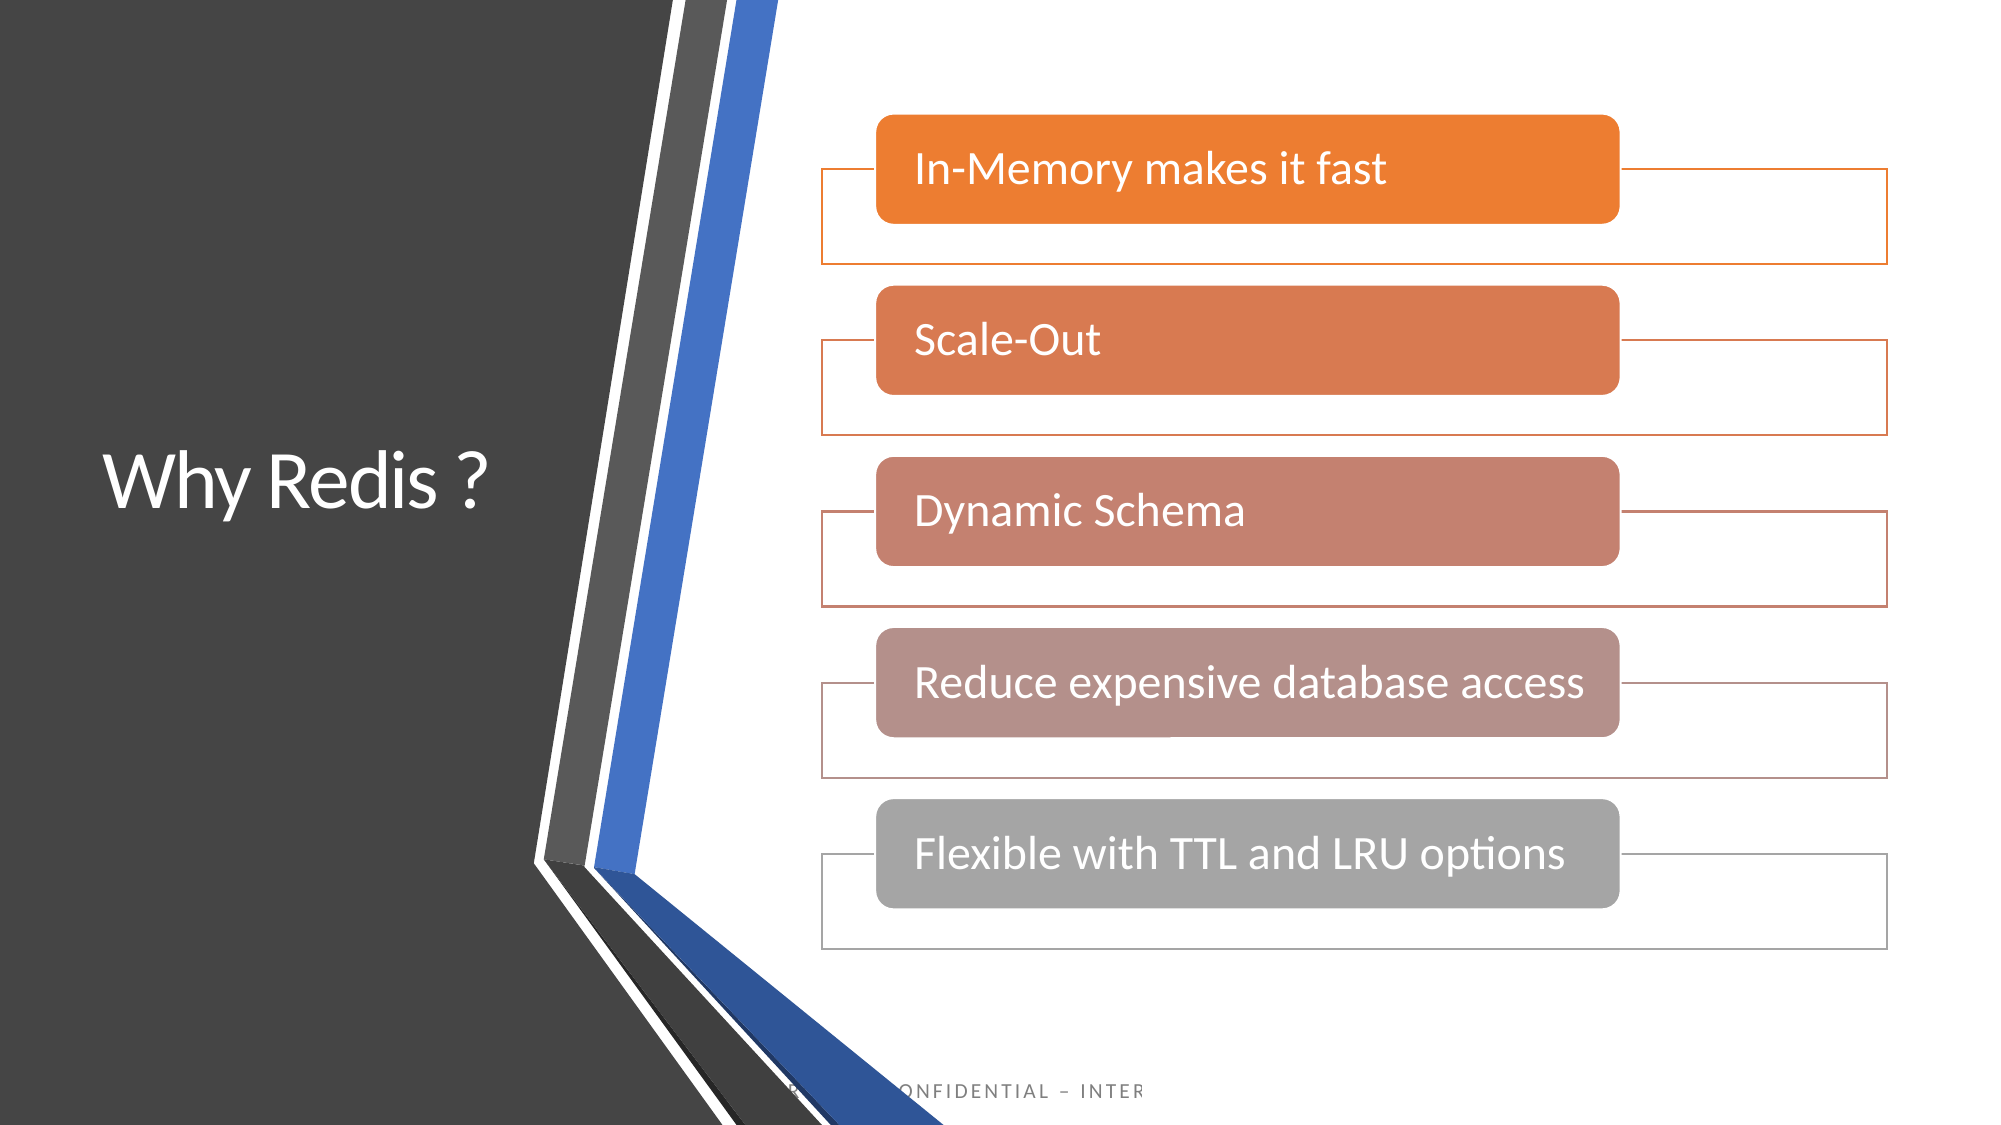

# Why Redis ?
In-Memory makes it fast
Scale-Out
Dynamic Schema
Reduce expensive database access
Flexible with TTL and LRU options